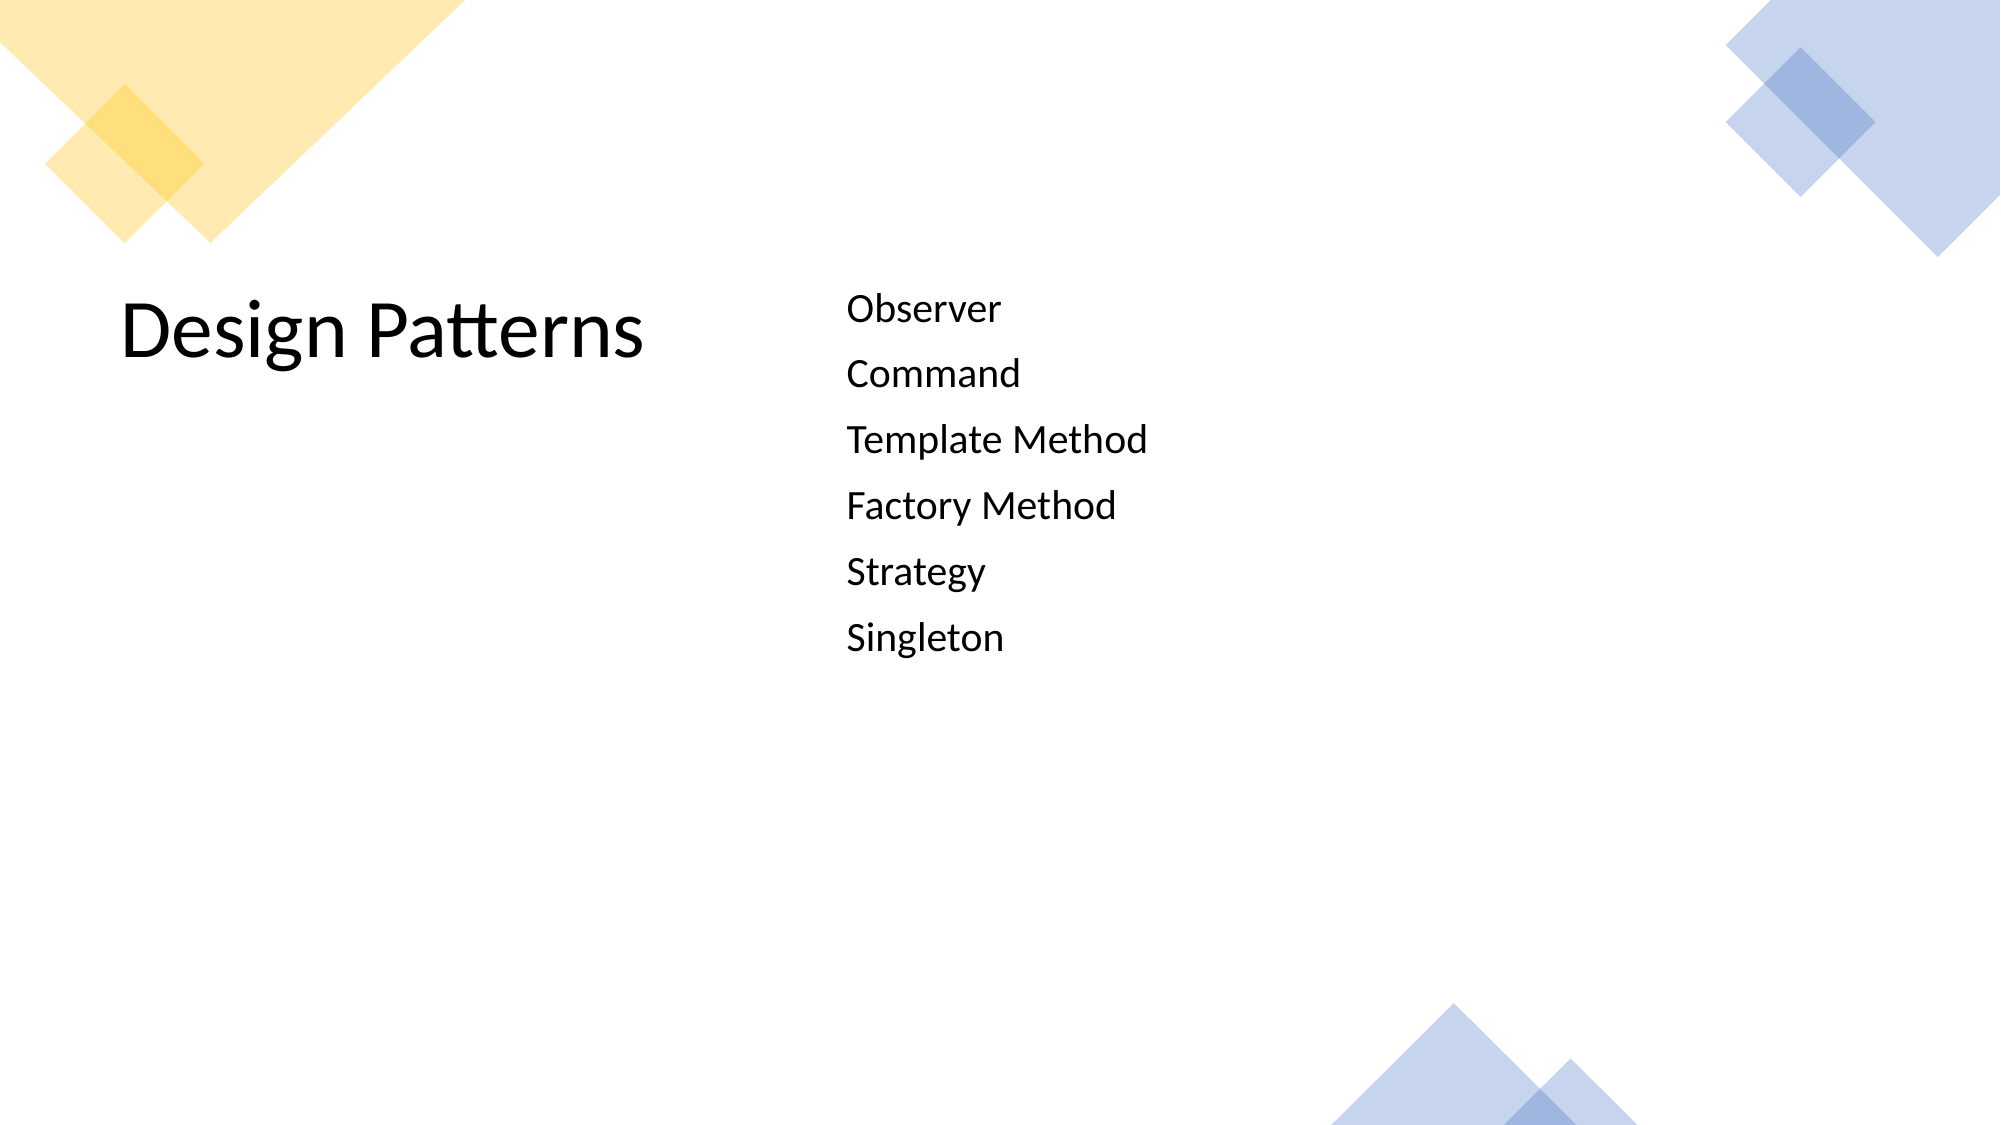

Observer
Command
Template Method
Factory Method
Strategy
Singleton

# Design Patterns